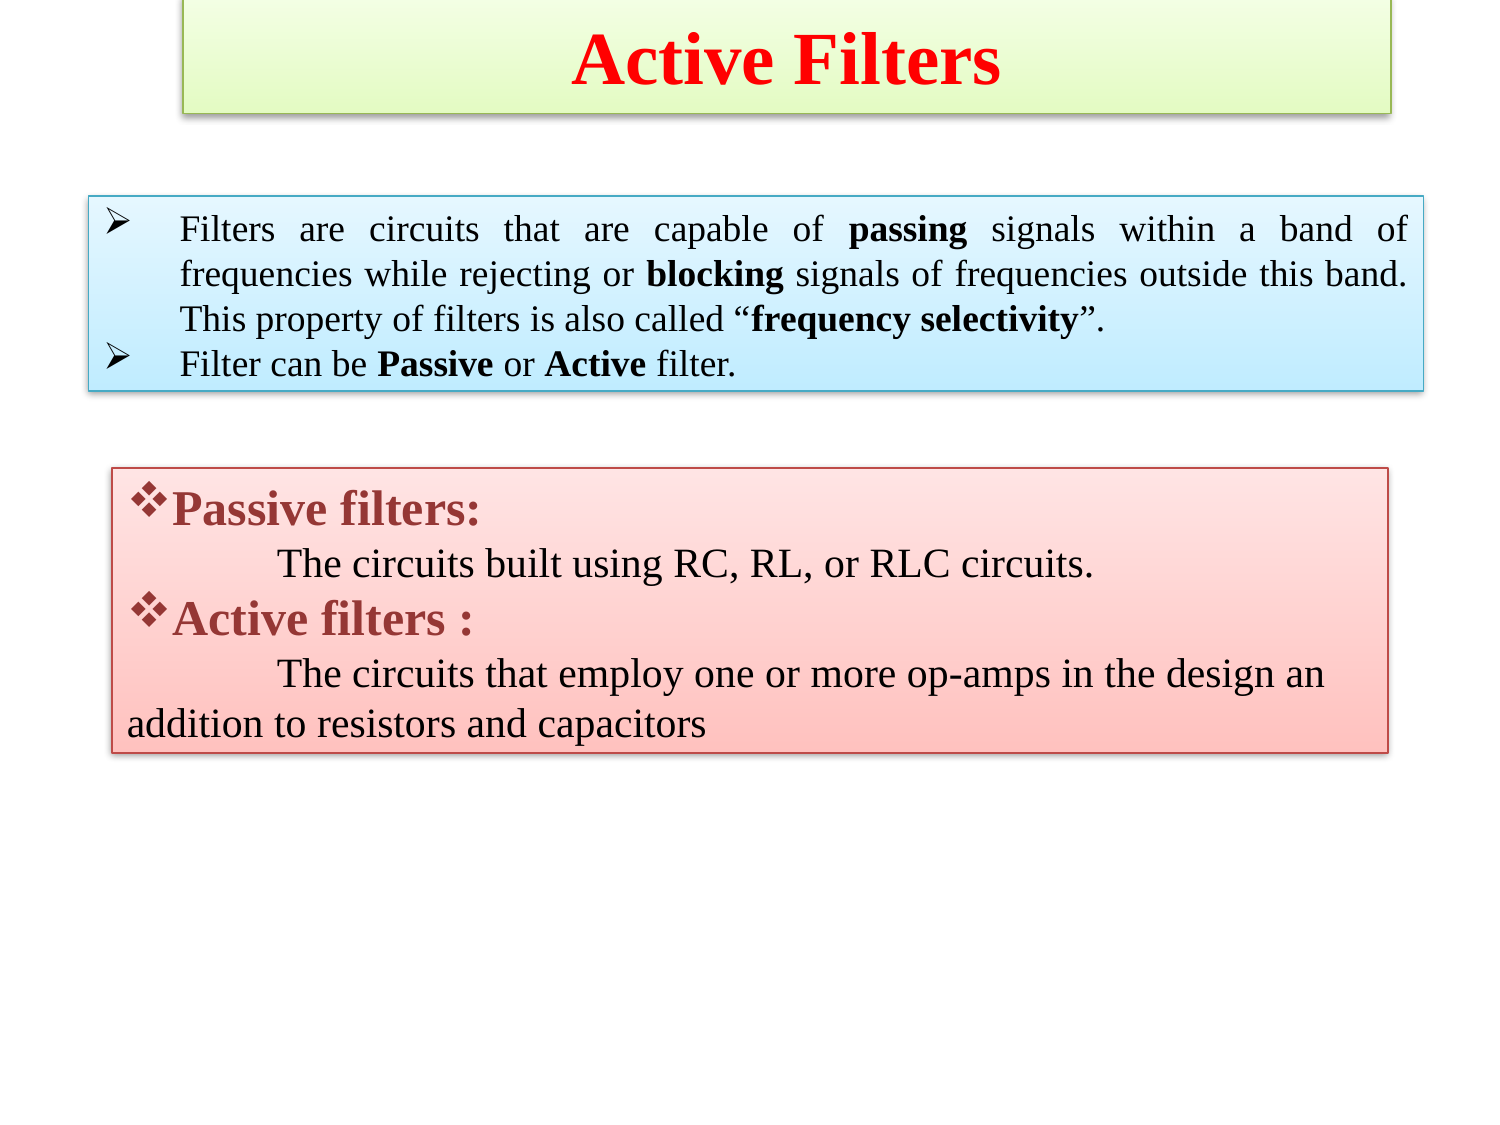

# Active Filters
Filters are circuits that are capable of passing signals within a band of frequencies while rejecting or blocking signals of frequencies outside this band. This property of filters is also called “frequency selectivity”.
Filter can be Passive or Active filter.
Passive filters:
	The circuits built using RC, RL, or RLC circuits.
Active filters :
	The circuits that employ one or more op-amps in the design an addition to resistors and capacitors